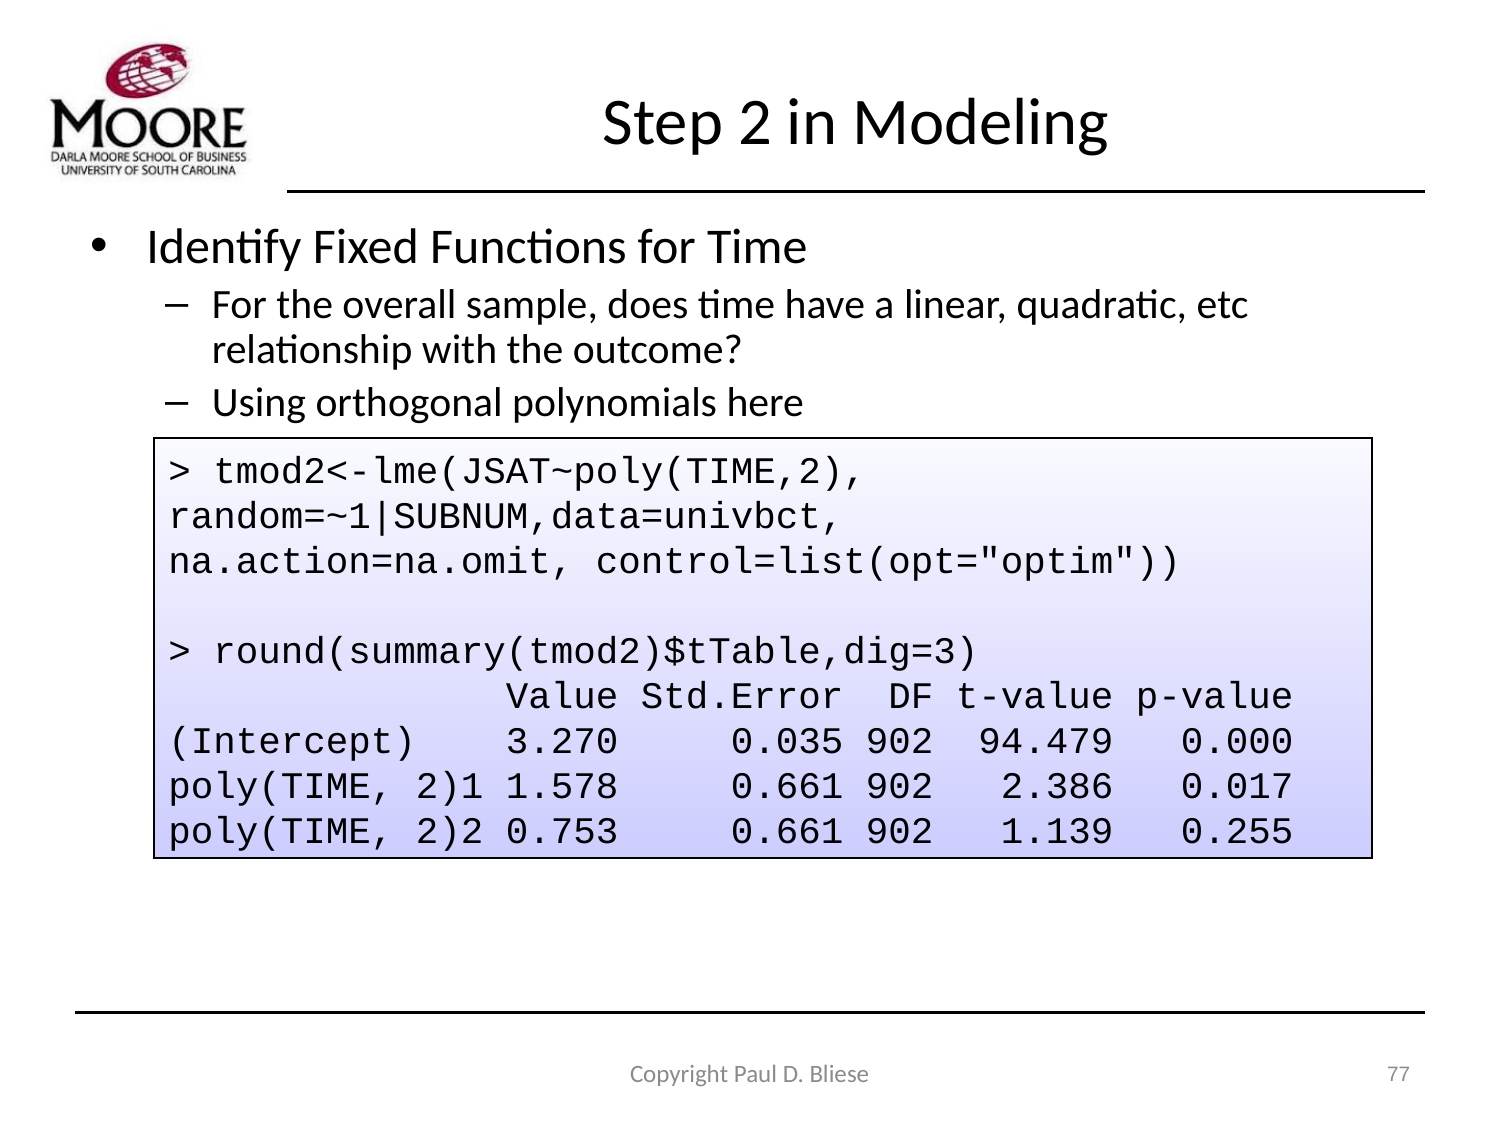

# Step 2 in Modeling
Identify Fixed Functions for Time
For the overall sample, does time have a linear, quadratic, etc relationship with the outcome?
Using orthogonal polynomials here

> tmod2<-lme(JSAT~poly(TIME,2),
random=~1|SUBNUM,data=univbct,
na.action=na.omit, control=list(opt="optim"))

> round(summary(tmod2)$tTable,dig=3)
               Value Std.Error  DF t-value p-value
(Intercept)    3.270     0.035 902  94.479   0.000
poly(TIME, 2)1 1.578     0.661 902   2.386   0.017
poly(TIME, 2)2 0.753     0.661 902   1.139   0.255
Copyright Paul D. Bliese
77